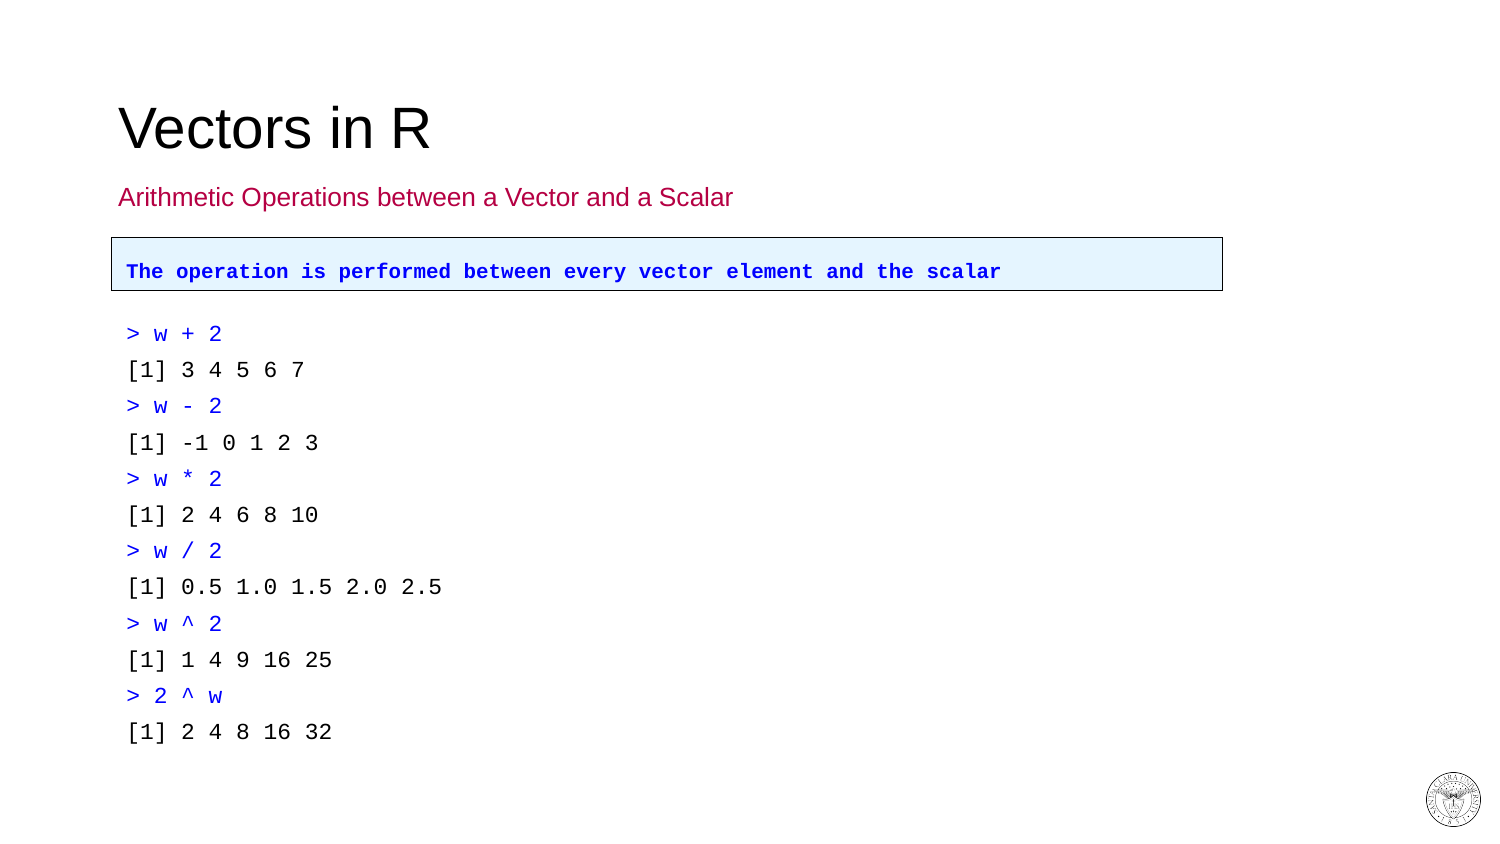

# Vectors in R
Arithmetic Operations between a Vector and a Scalar
The operation is performed between every vector element and the scalar
> w + 2
[1] 3 4 5 6 7
> w - 2
[1] -1 0 1 2 3
> w * 2
[1] 2 4 6 8 10
> w / 2
[1] 0.5 1.0 1.5 2.0 2.5
> w ^ 2
[1] 1 4 9 16 25
> 2 ^ w
[1] 2 4 8 16 32